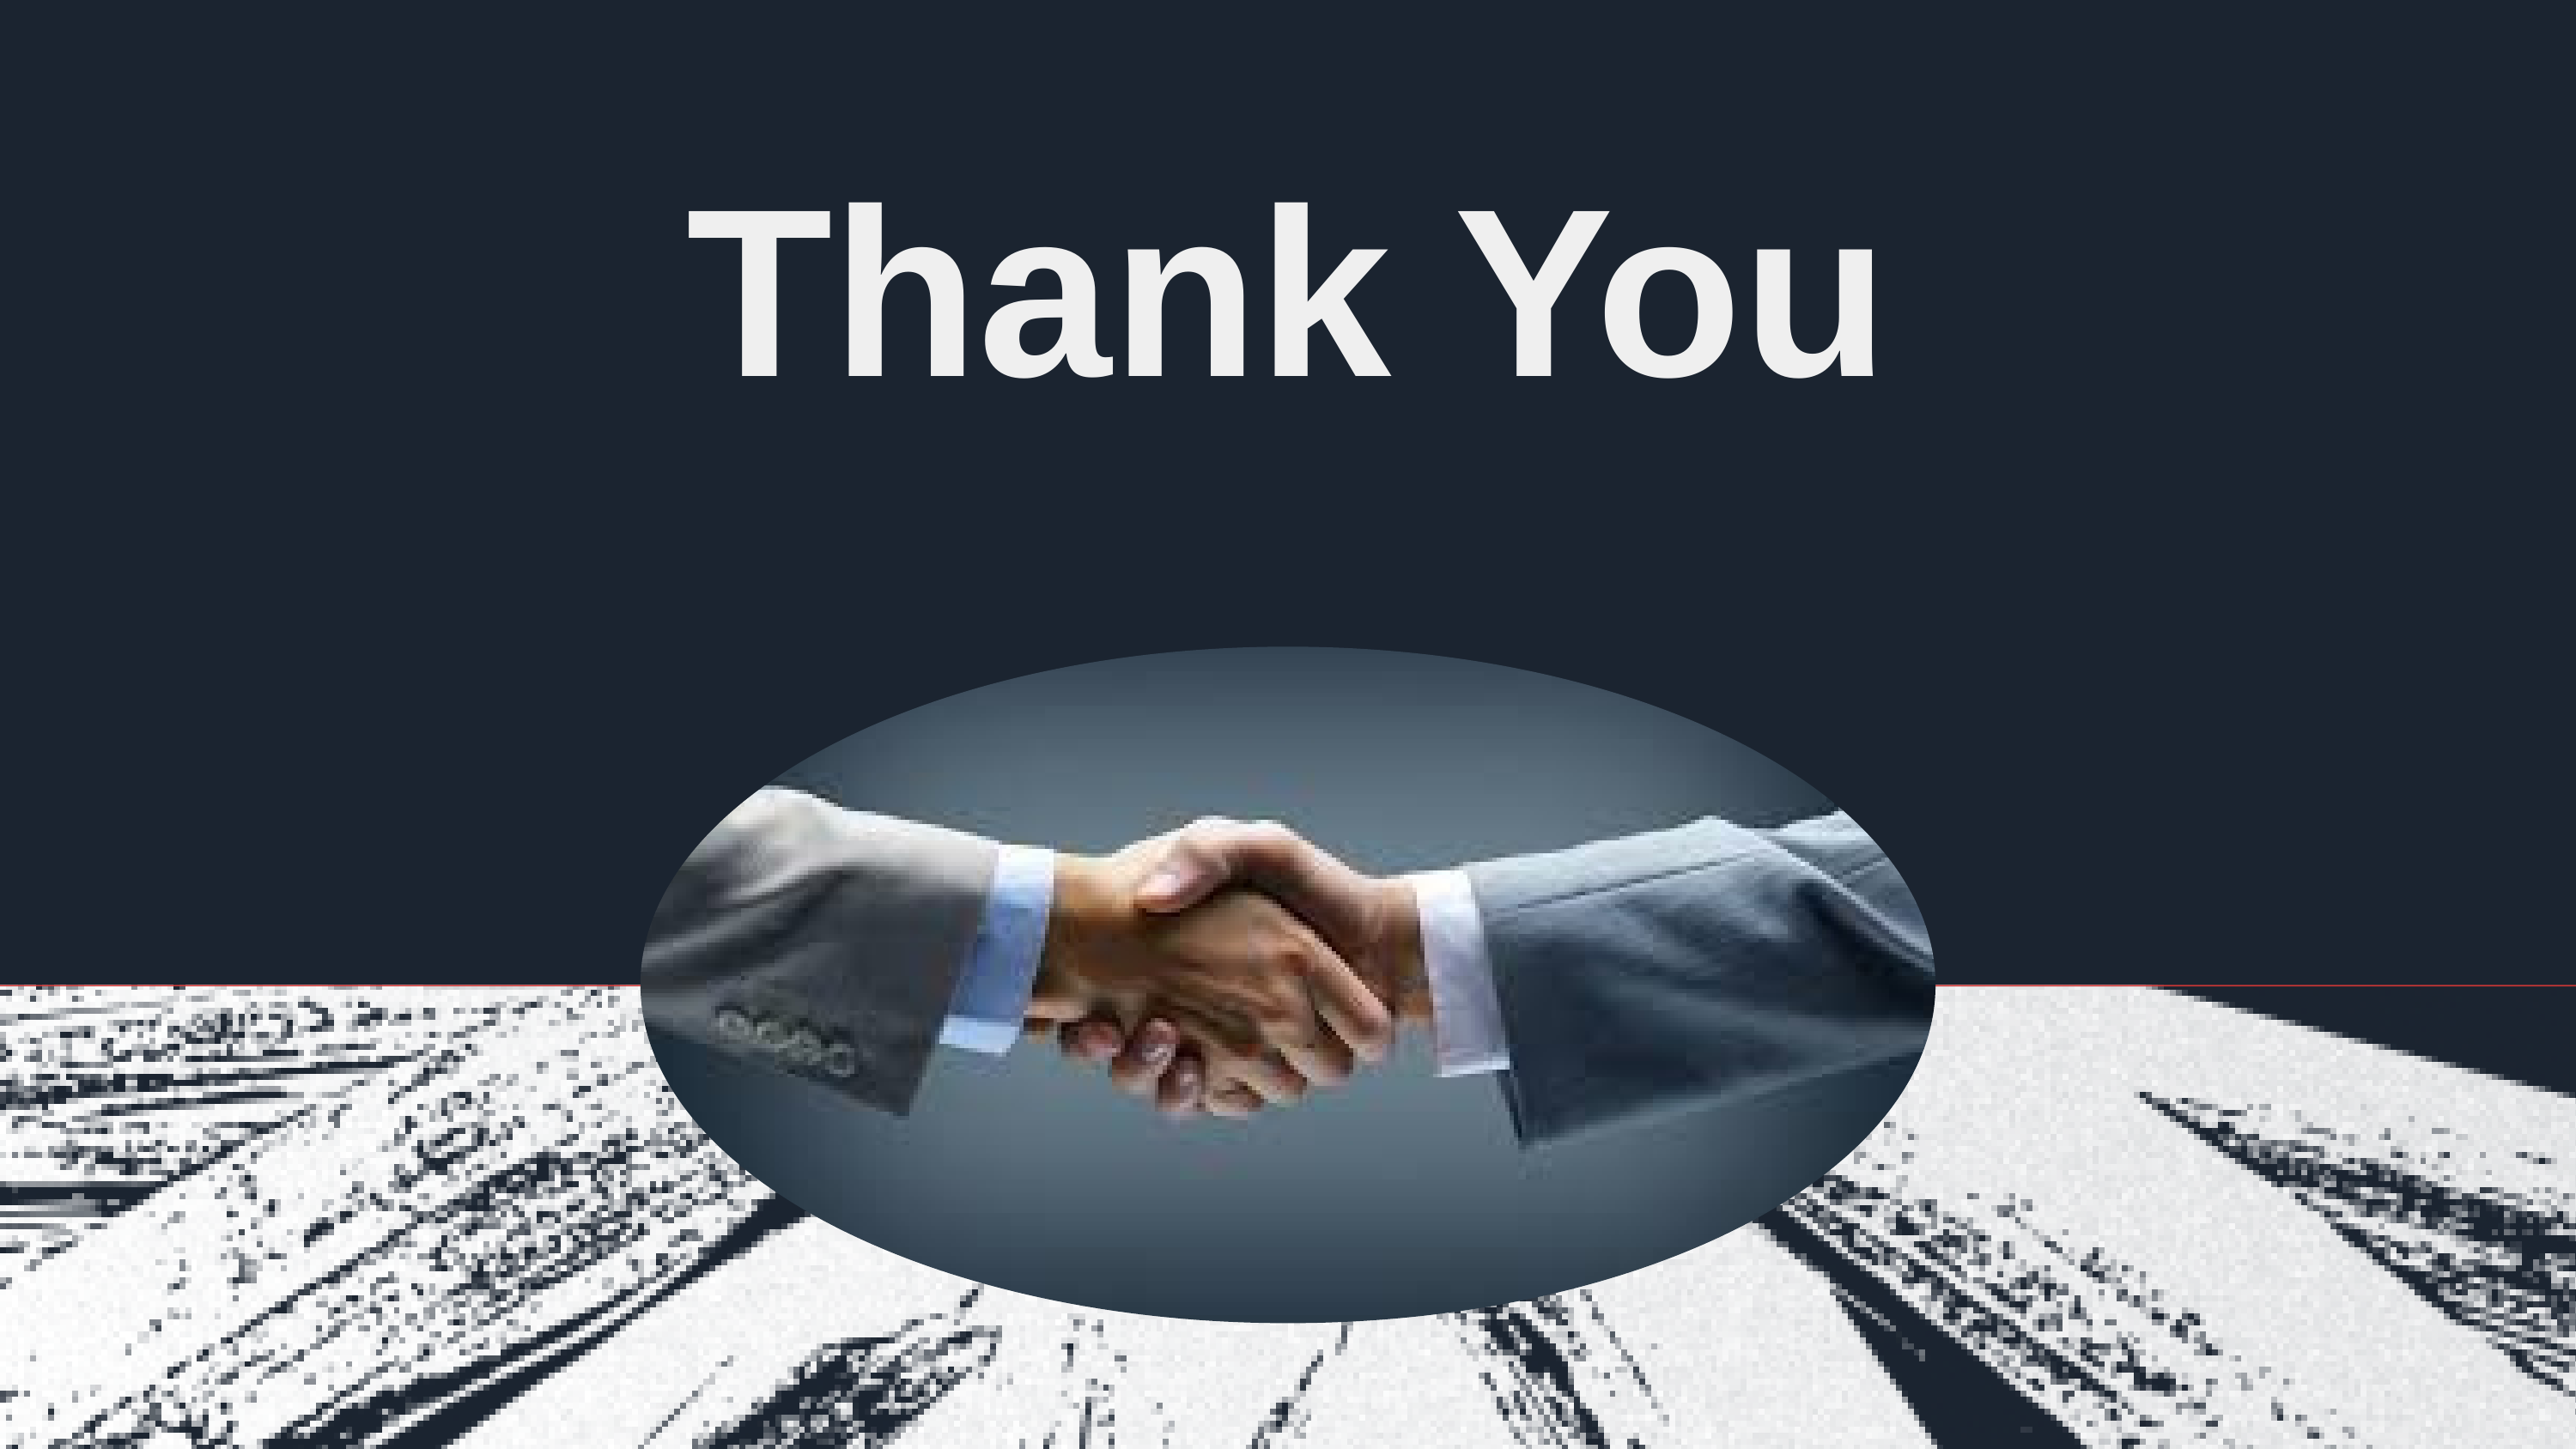

Thank You
PRESENTED BY
BIGMAN KUMBUYRING ISAAC